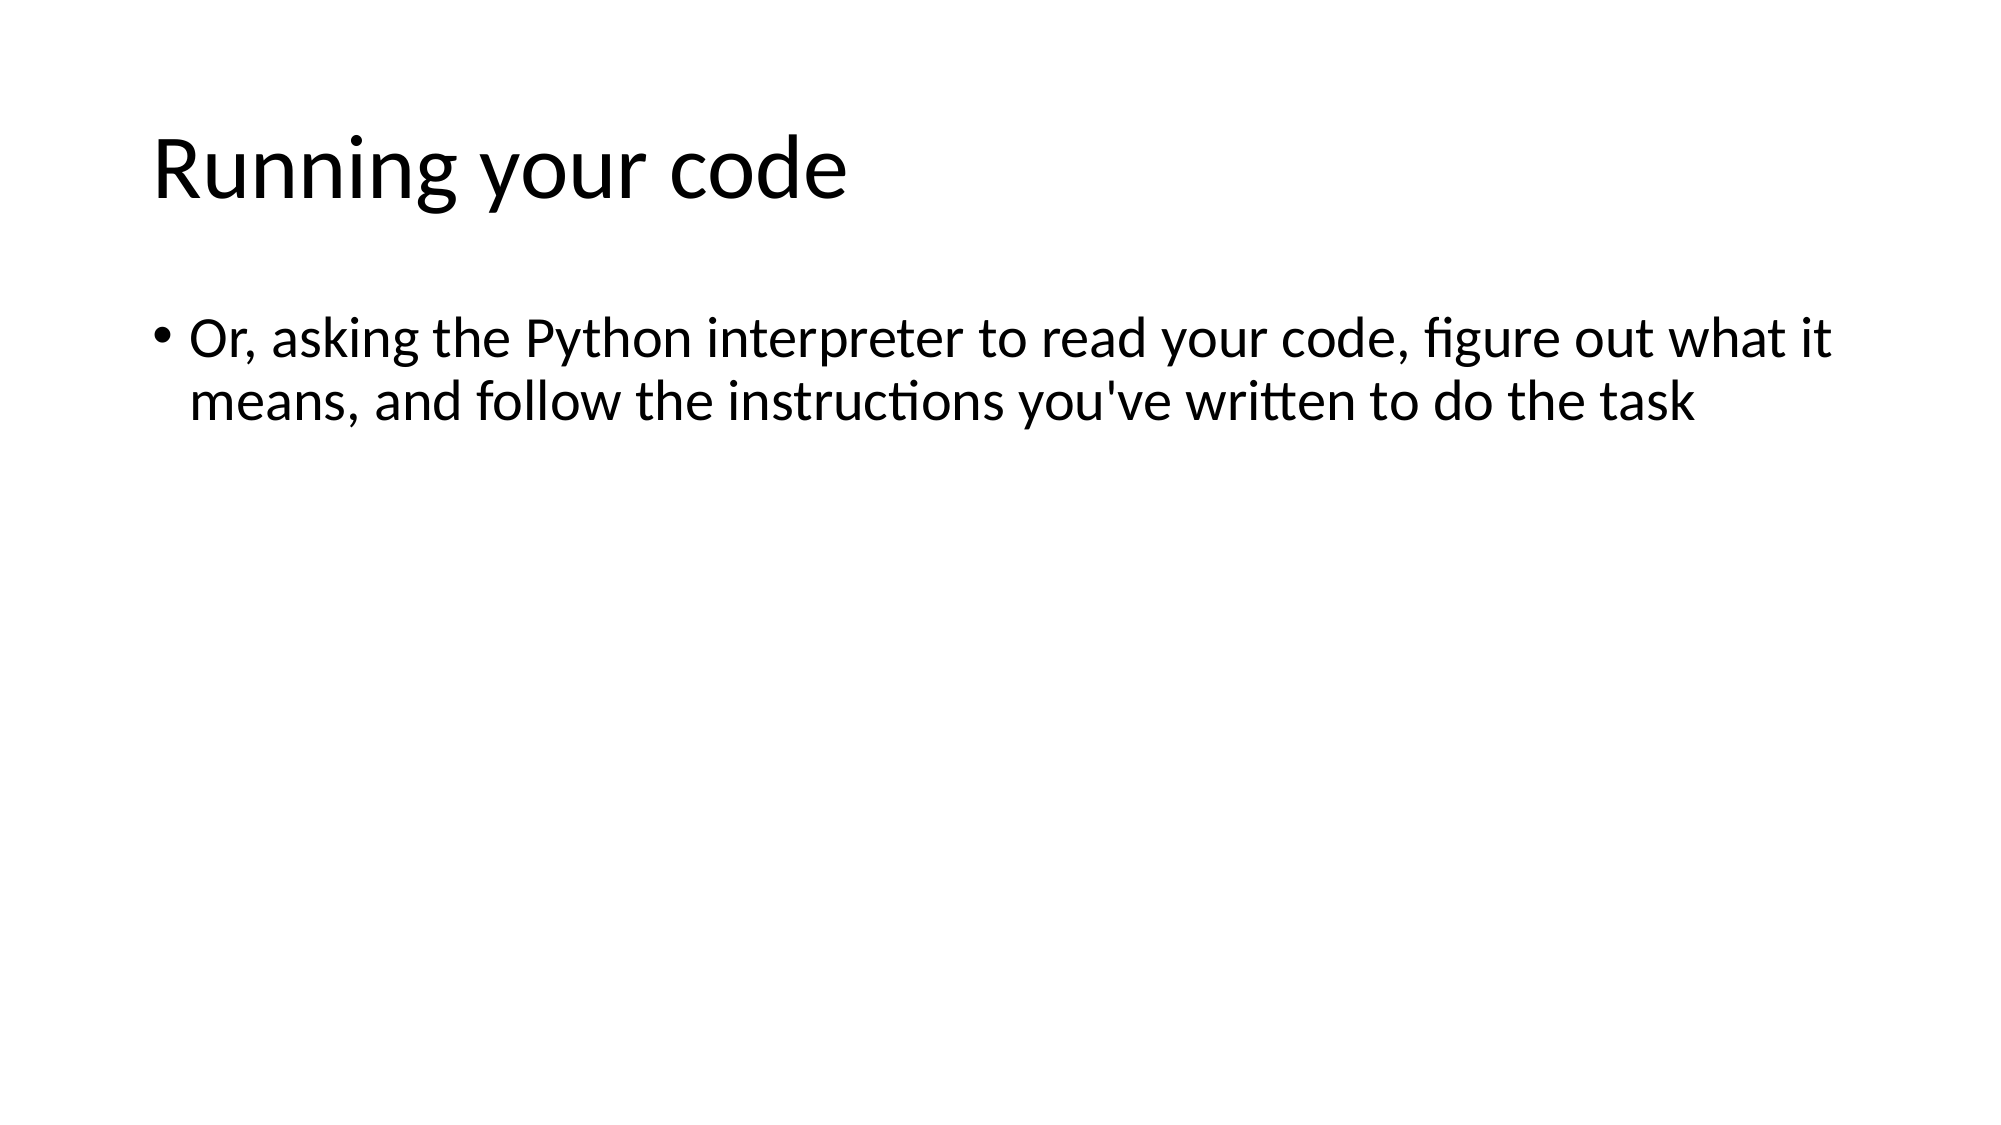

# Running your code
Or, asking the Python interpreter to read your code, figure out what it means, and follow the instructions you've written to do the task